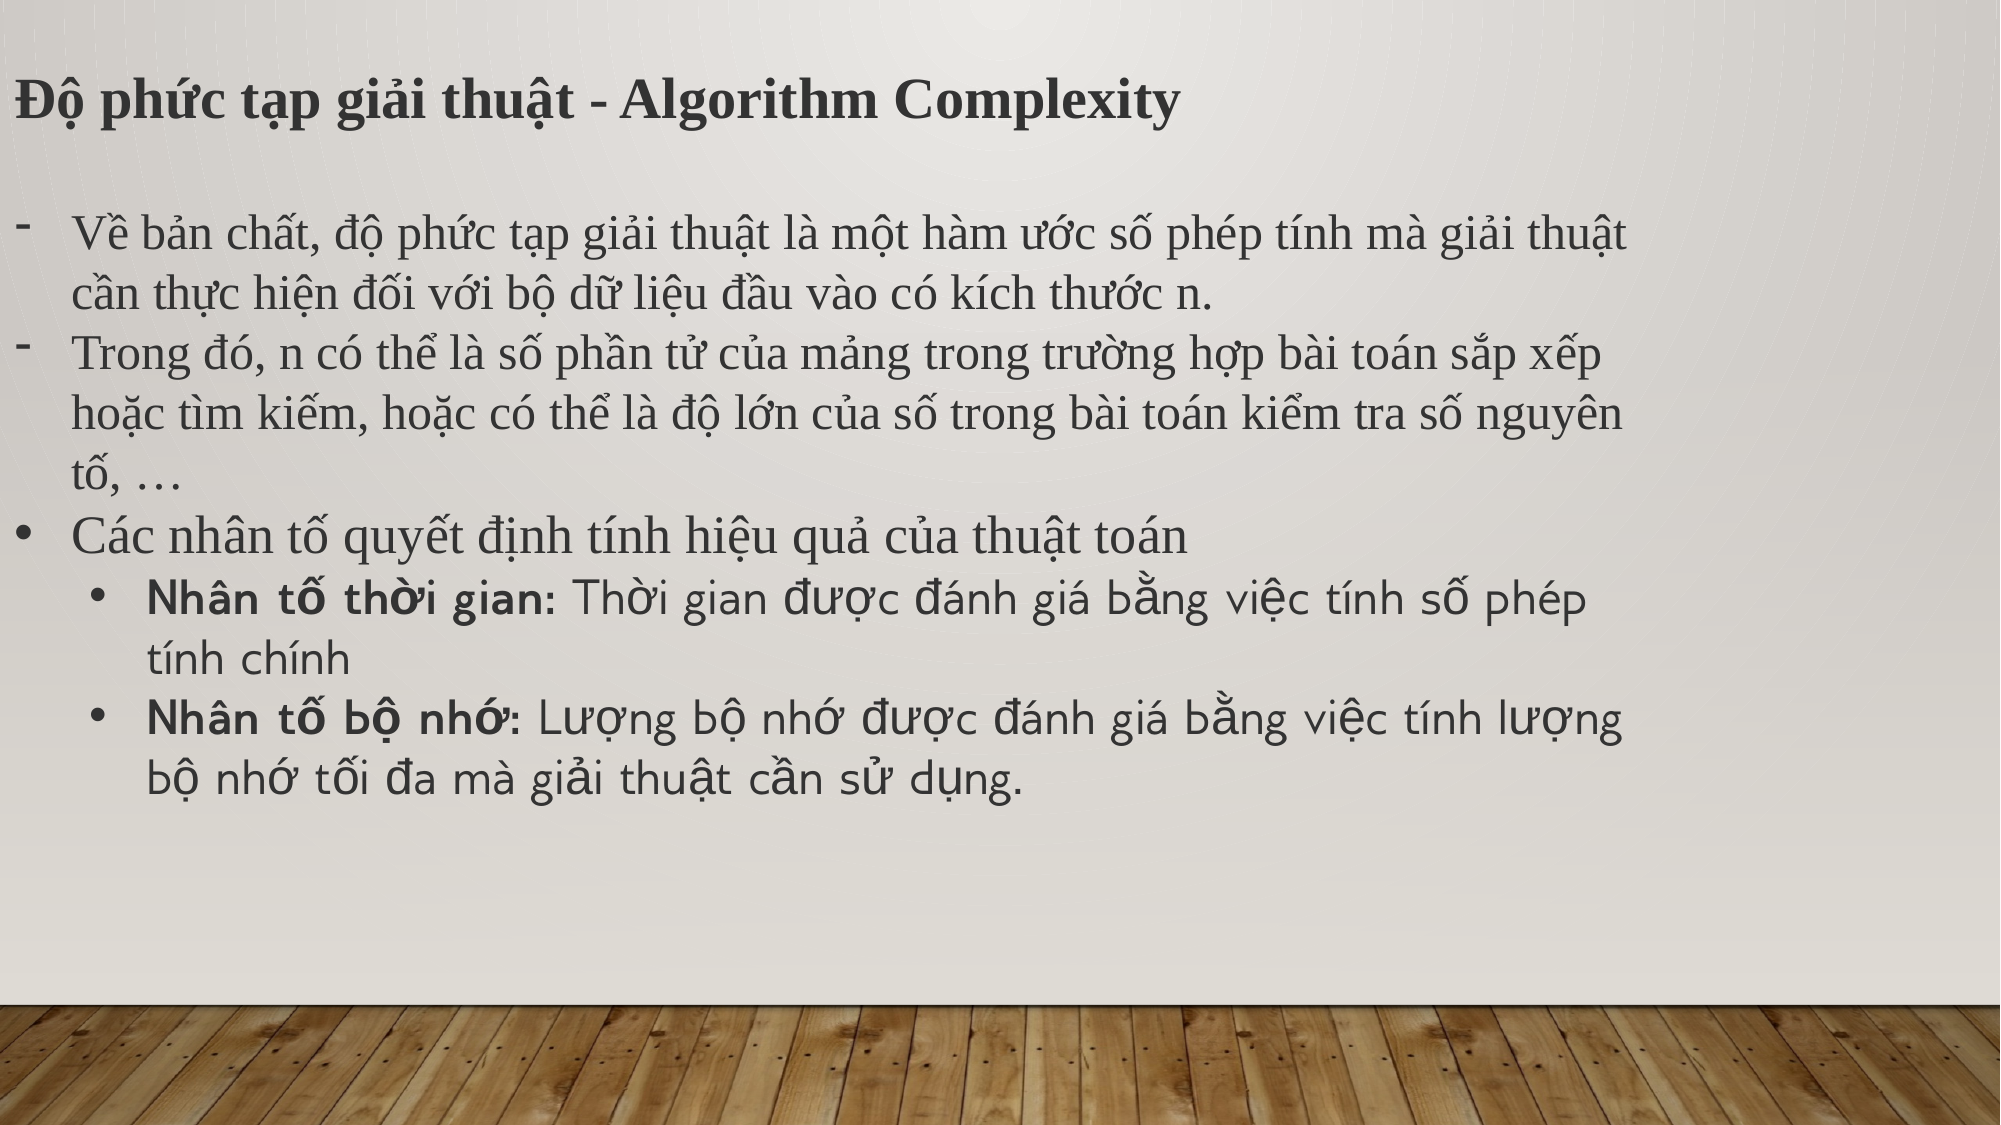

Độ phức tạp giải thuật - Algorithm Complexity

Về bản chất, độ phức tạp giải thuật là một hàm ước số phép tính mà giải thuật cần thực hiện đối với bộ dữ liệu đầu vào có kích thước n.
Trong đó, n có thể là số phần tử của mảng trong trường hợp bài toán sắp xếp hoặc tìm kiếm, hoặc có thể là độ lớn của số trong bài toán kiểm tra số nguyên tố, …
Các nhân tố quyết định tính hiệu quả của thuật toán
Nhân tố thời gian: Thời gian được đánh giá bằng việc tính số phép tính chính
Nhân tố bộ nhớ: Lượng bộ nhớ được đánh giá bằng việc tính lượng bộ nhớ tối đa mà giải thuật cần sử dụng.